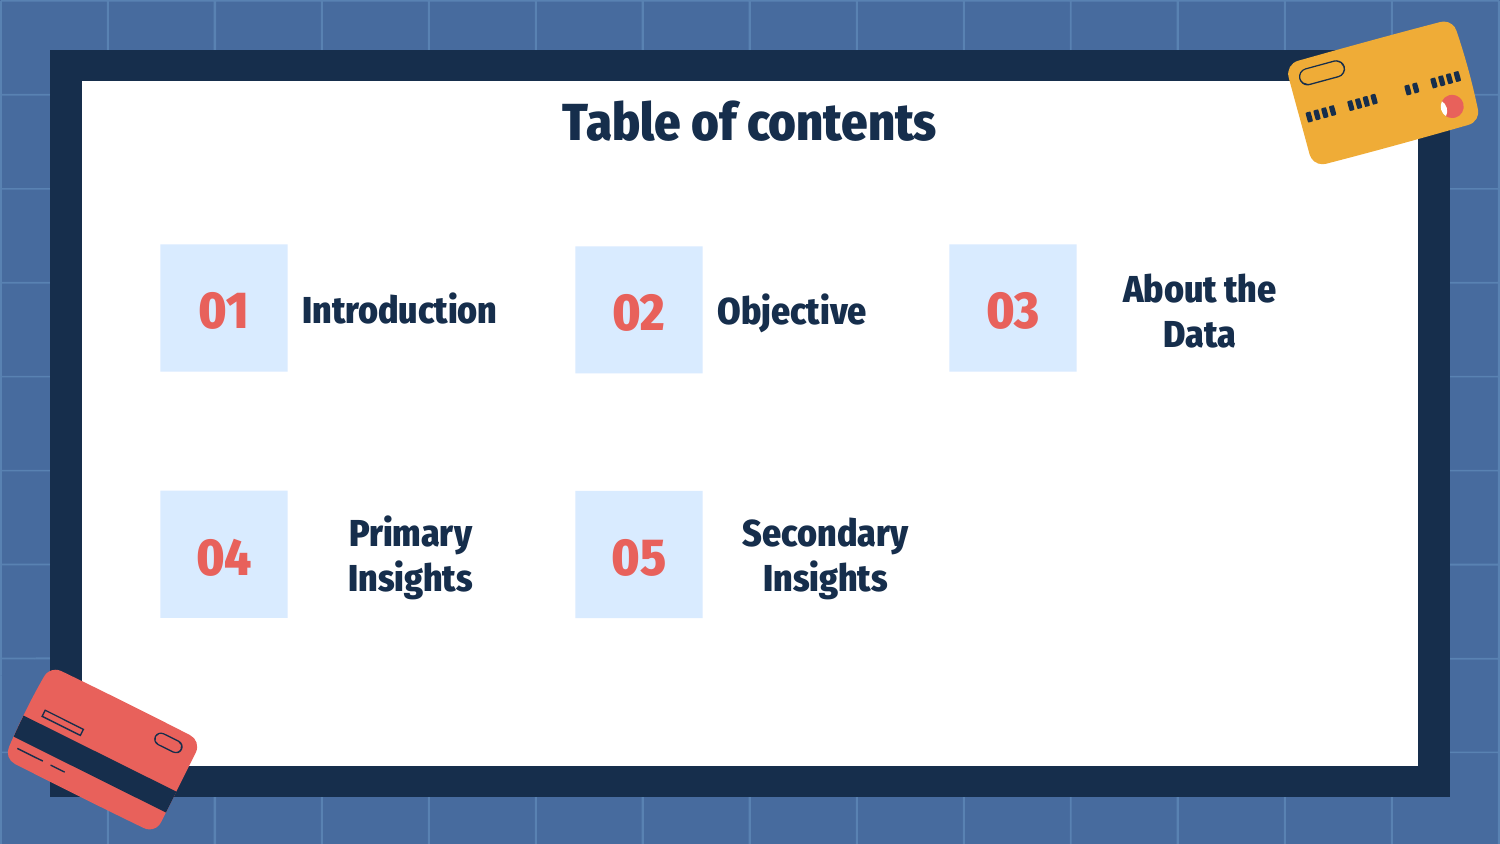

# Table of contents
03
01
02
Introduction
Objective
About the Data
04
05
Primary Insights
Secondary Insights